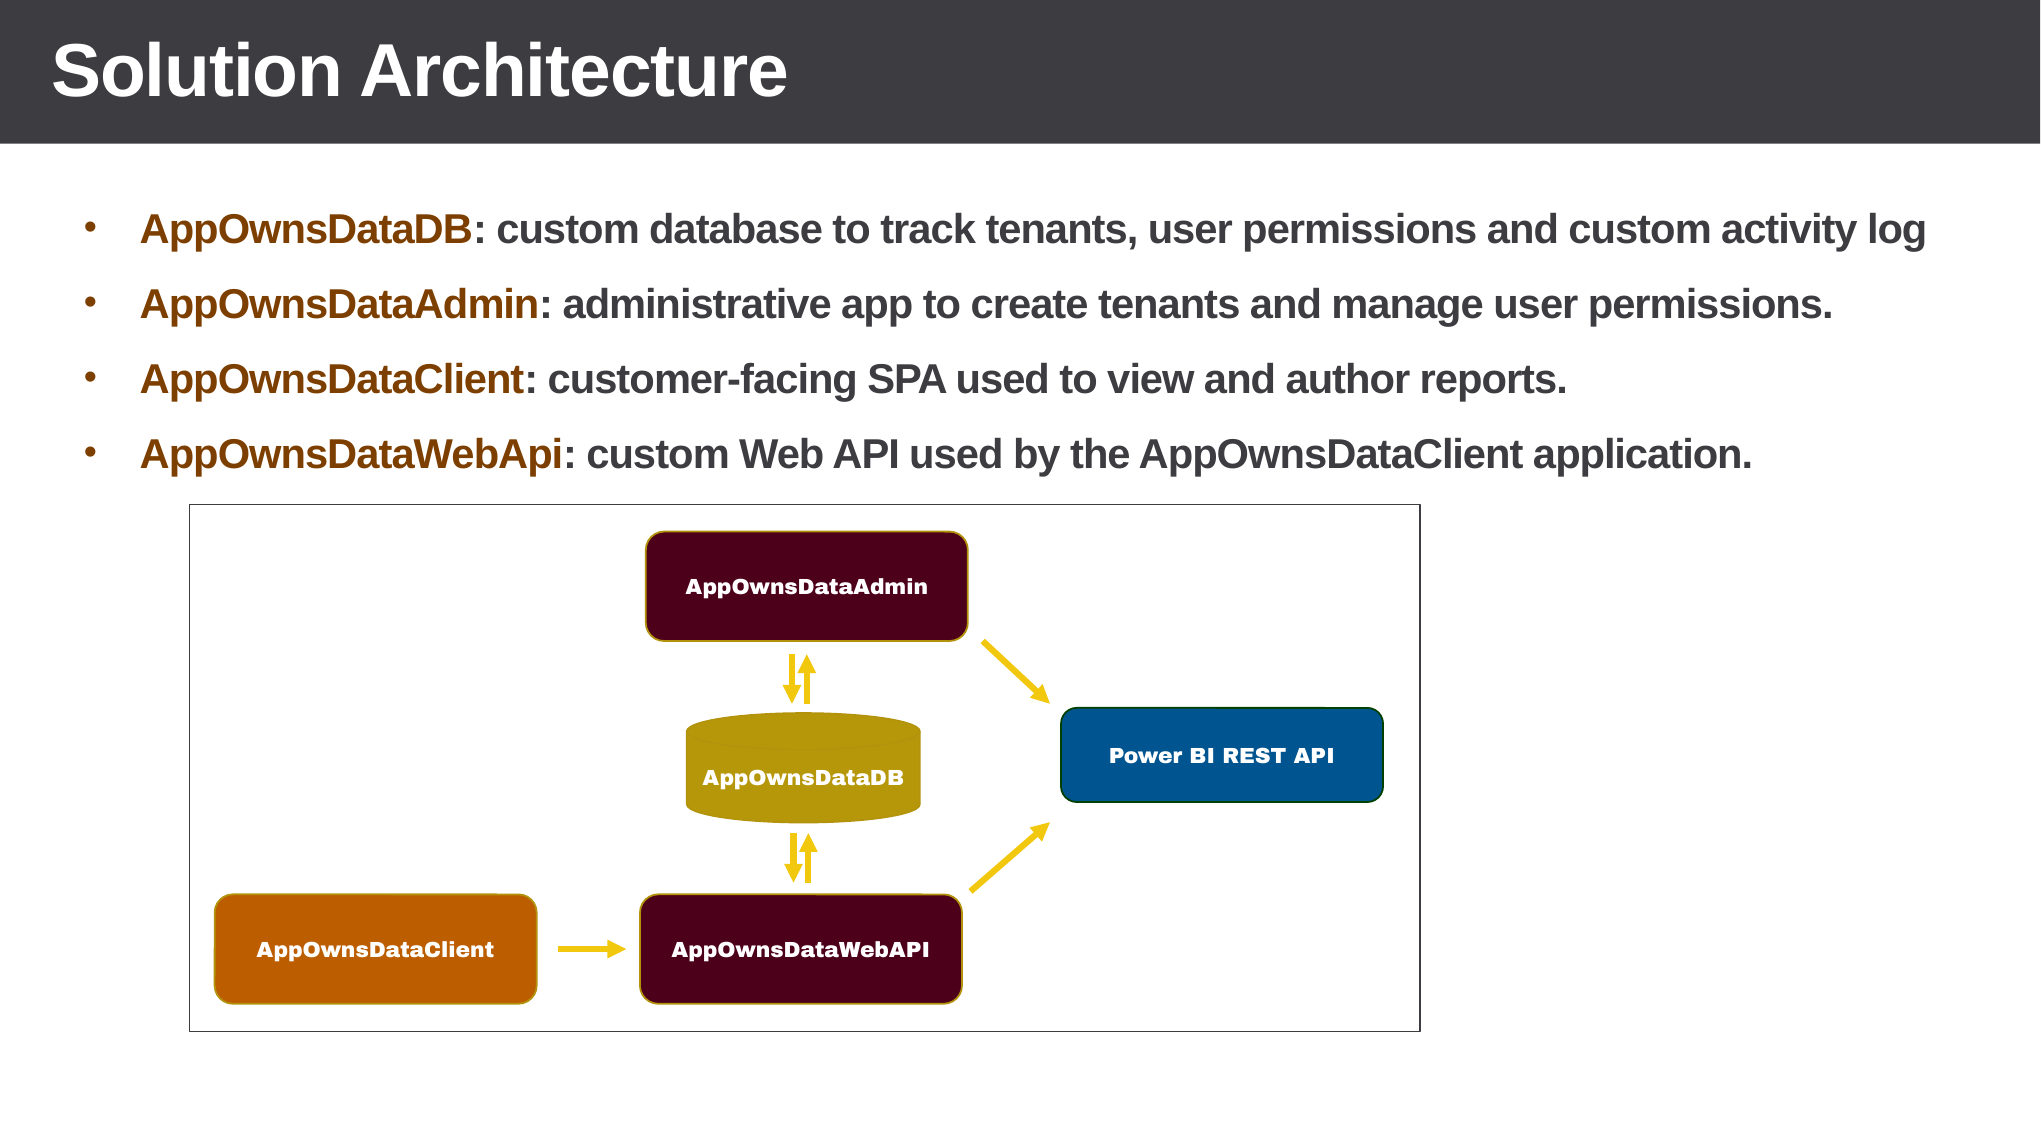

# Solution Architecture
AppOwnsDataDB: custom database to track tenants, user permissions and custom activity log
AppOwnsDataAdmin: administrative app to create tenants and manage user permissions.
AppOwnsDataClient: customer-facing SPA used to view and author reports.
AppOwnsDataWebApi: custom Web API used by the AppOwnsDataClient application.

AppOwnsDataAdmin
Power BI REST API
AppOwnsDataDB
AppOwnsDataClient
AppOwnsDataWebAPI